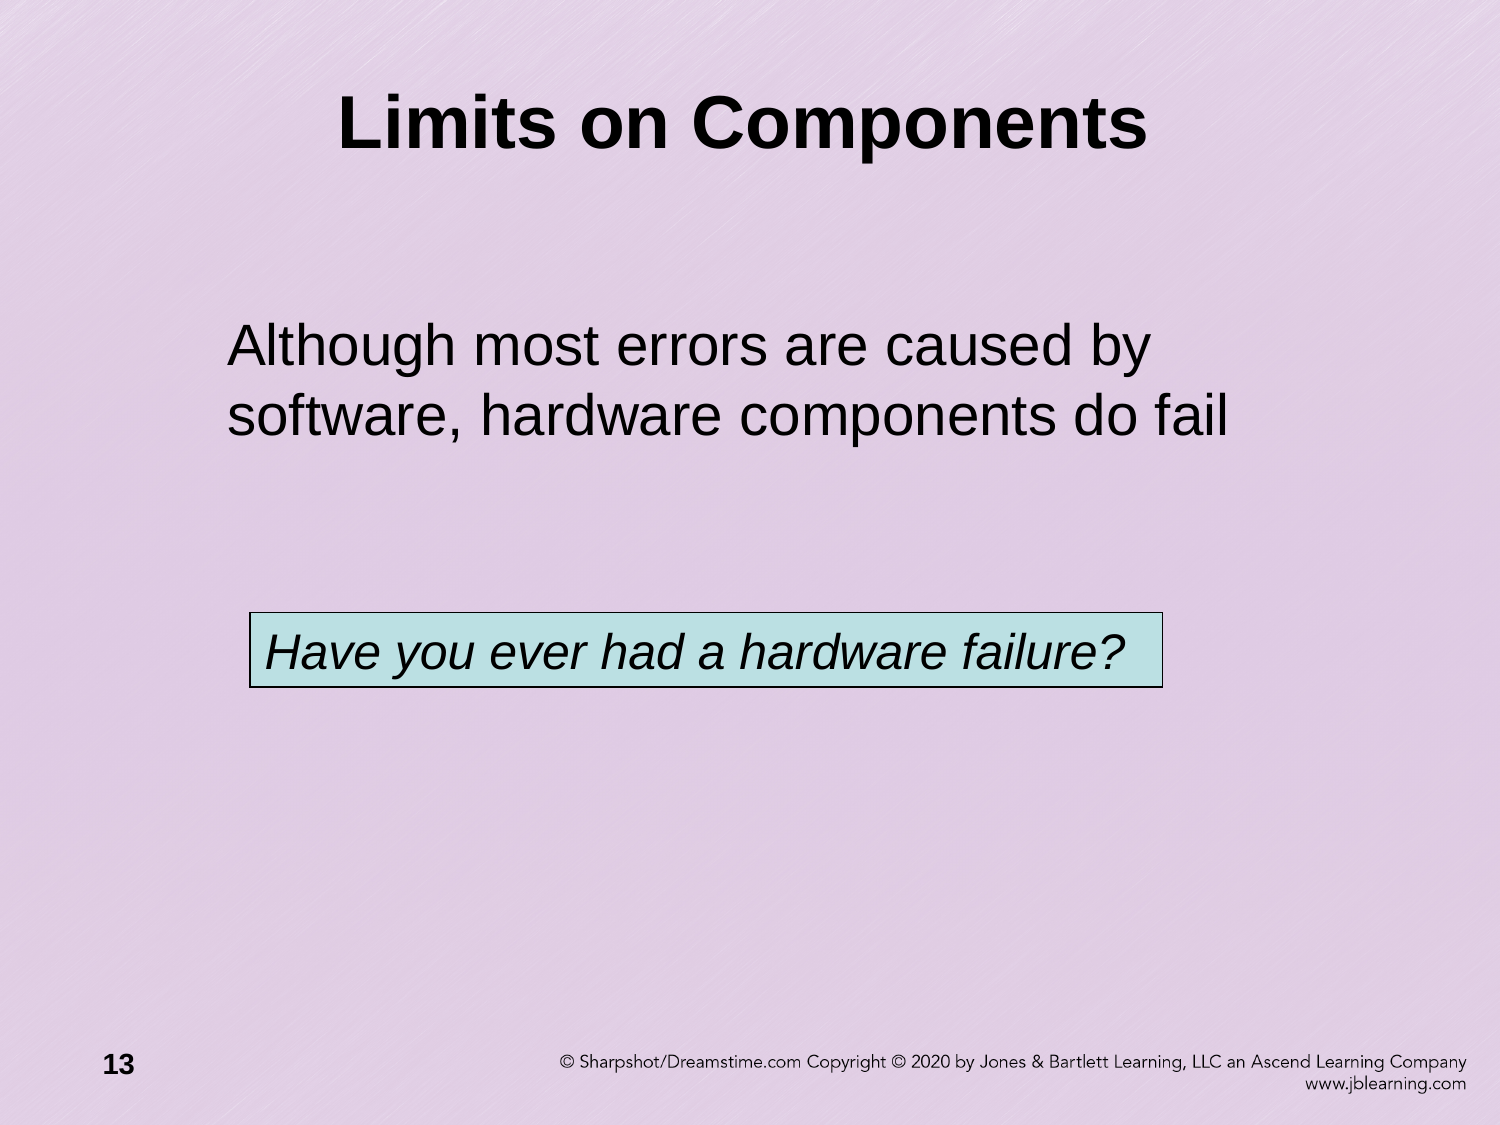

# Limits on Components
Although most errors are caused by software, hardware components do fail

Have you ever had a hardware failure?
13